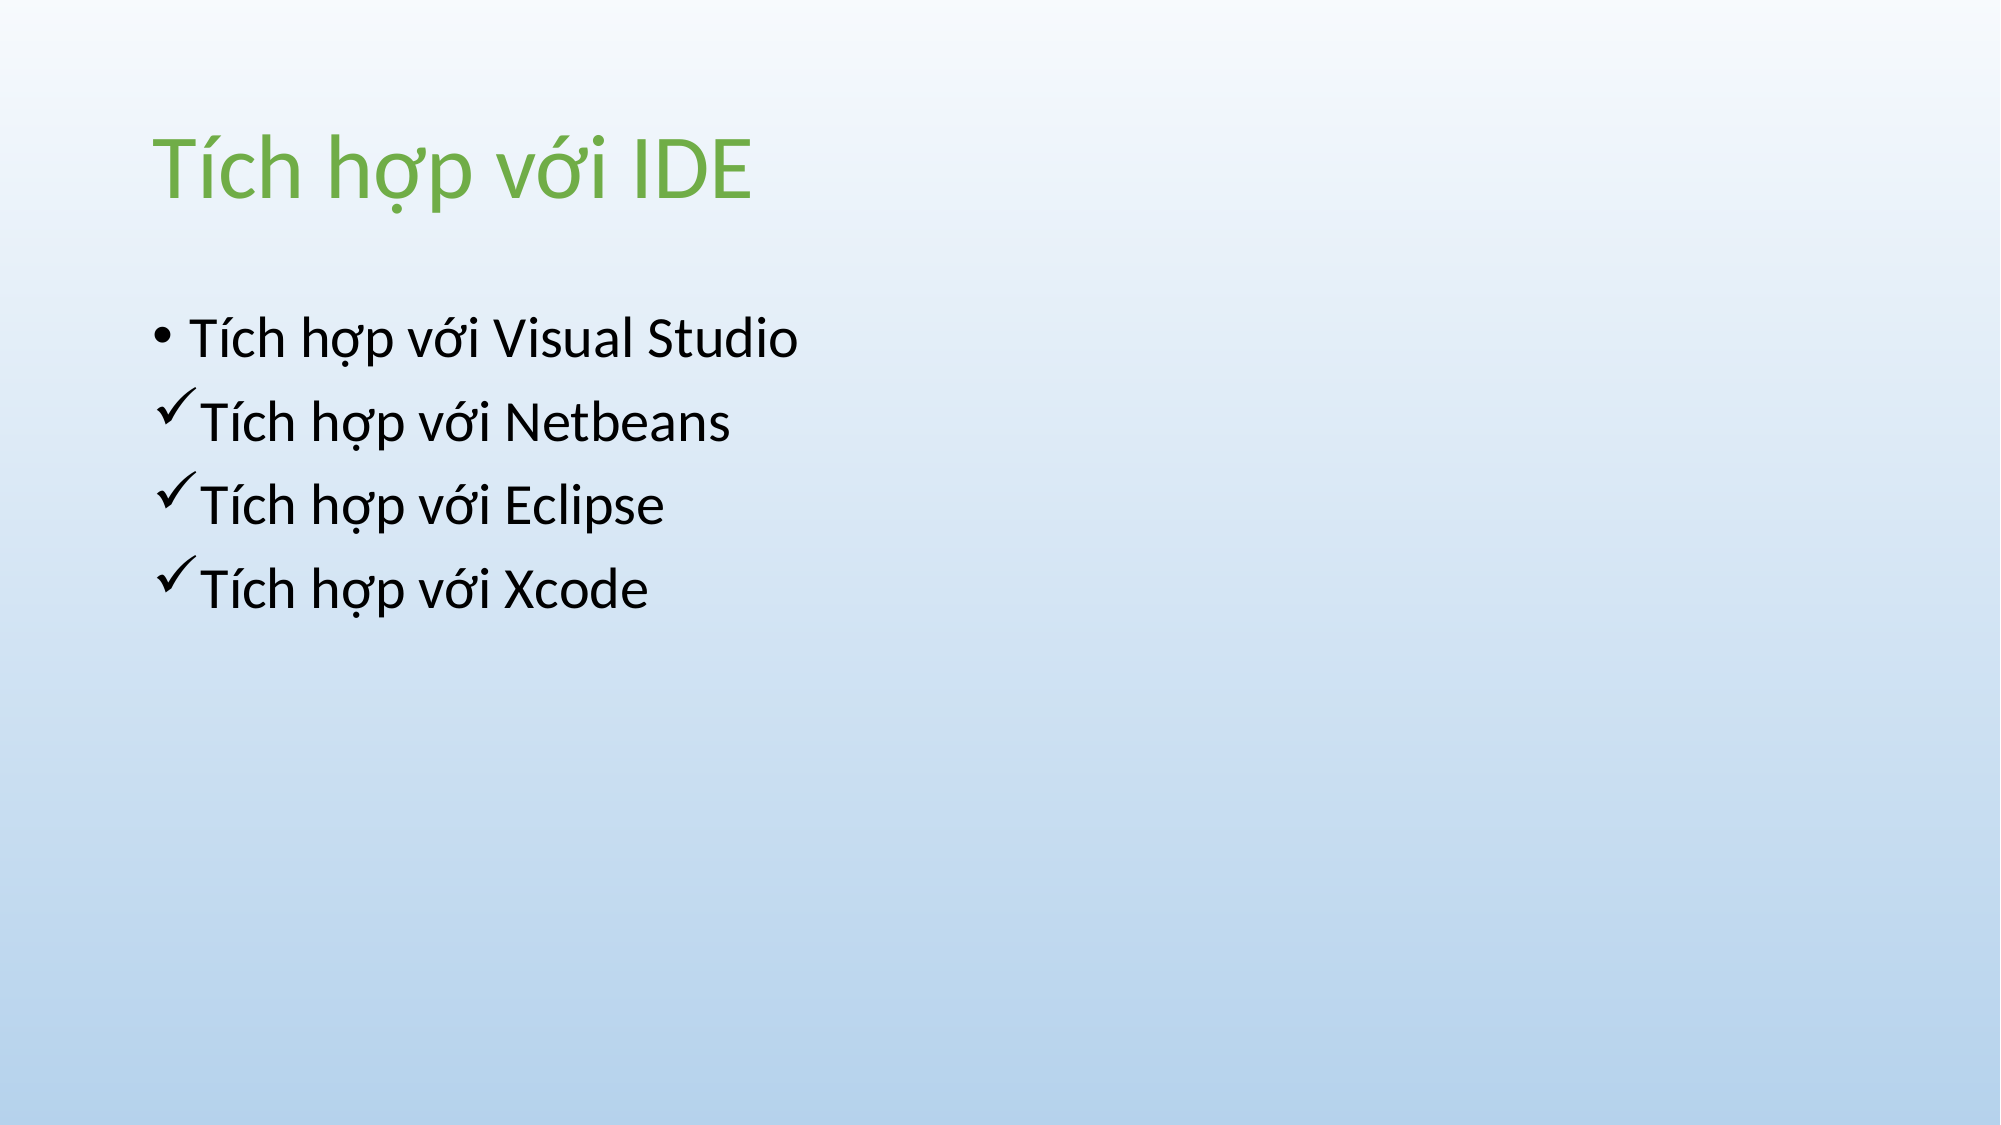

# Tích hợp với IDE
Tích hợp với Visual Studio
Tích hợp với Netbeans
Tích hợp với Eclipse
Tích hợp với Xcode